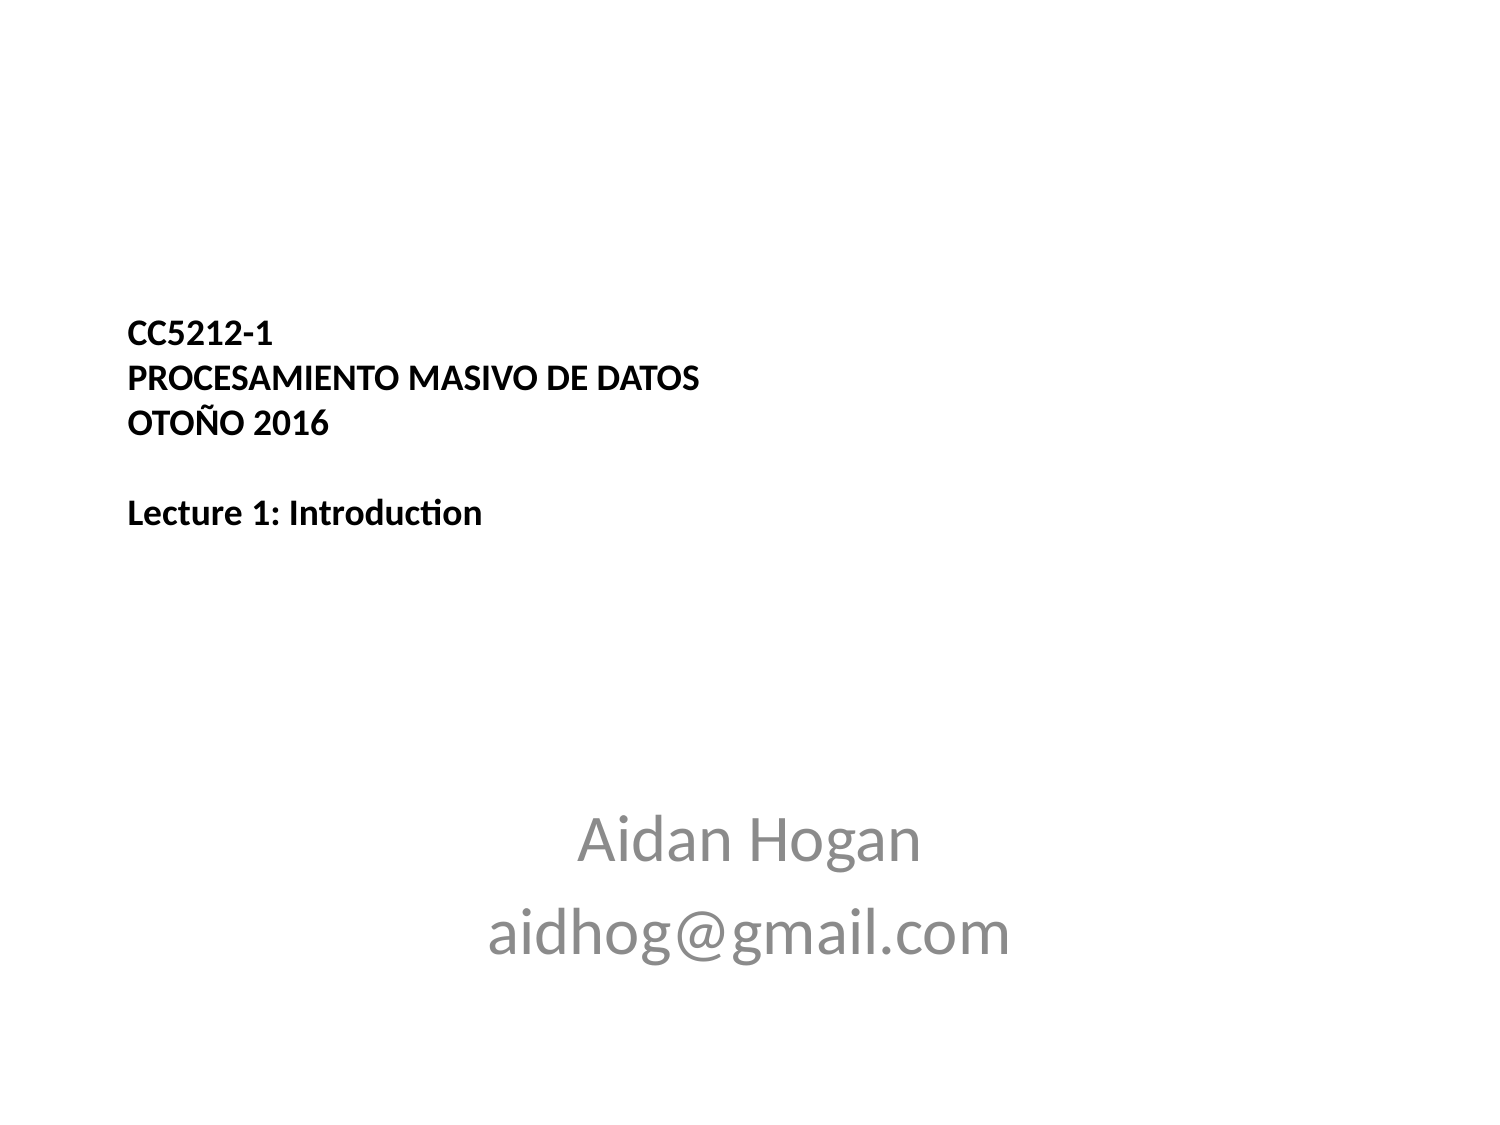

# CC5212-1 Procesamiento Masivo de Datos Otoño 2016 Lecture 1: Introduction
Aidan Hogan
aidhog@gmail.com